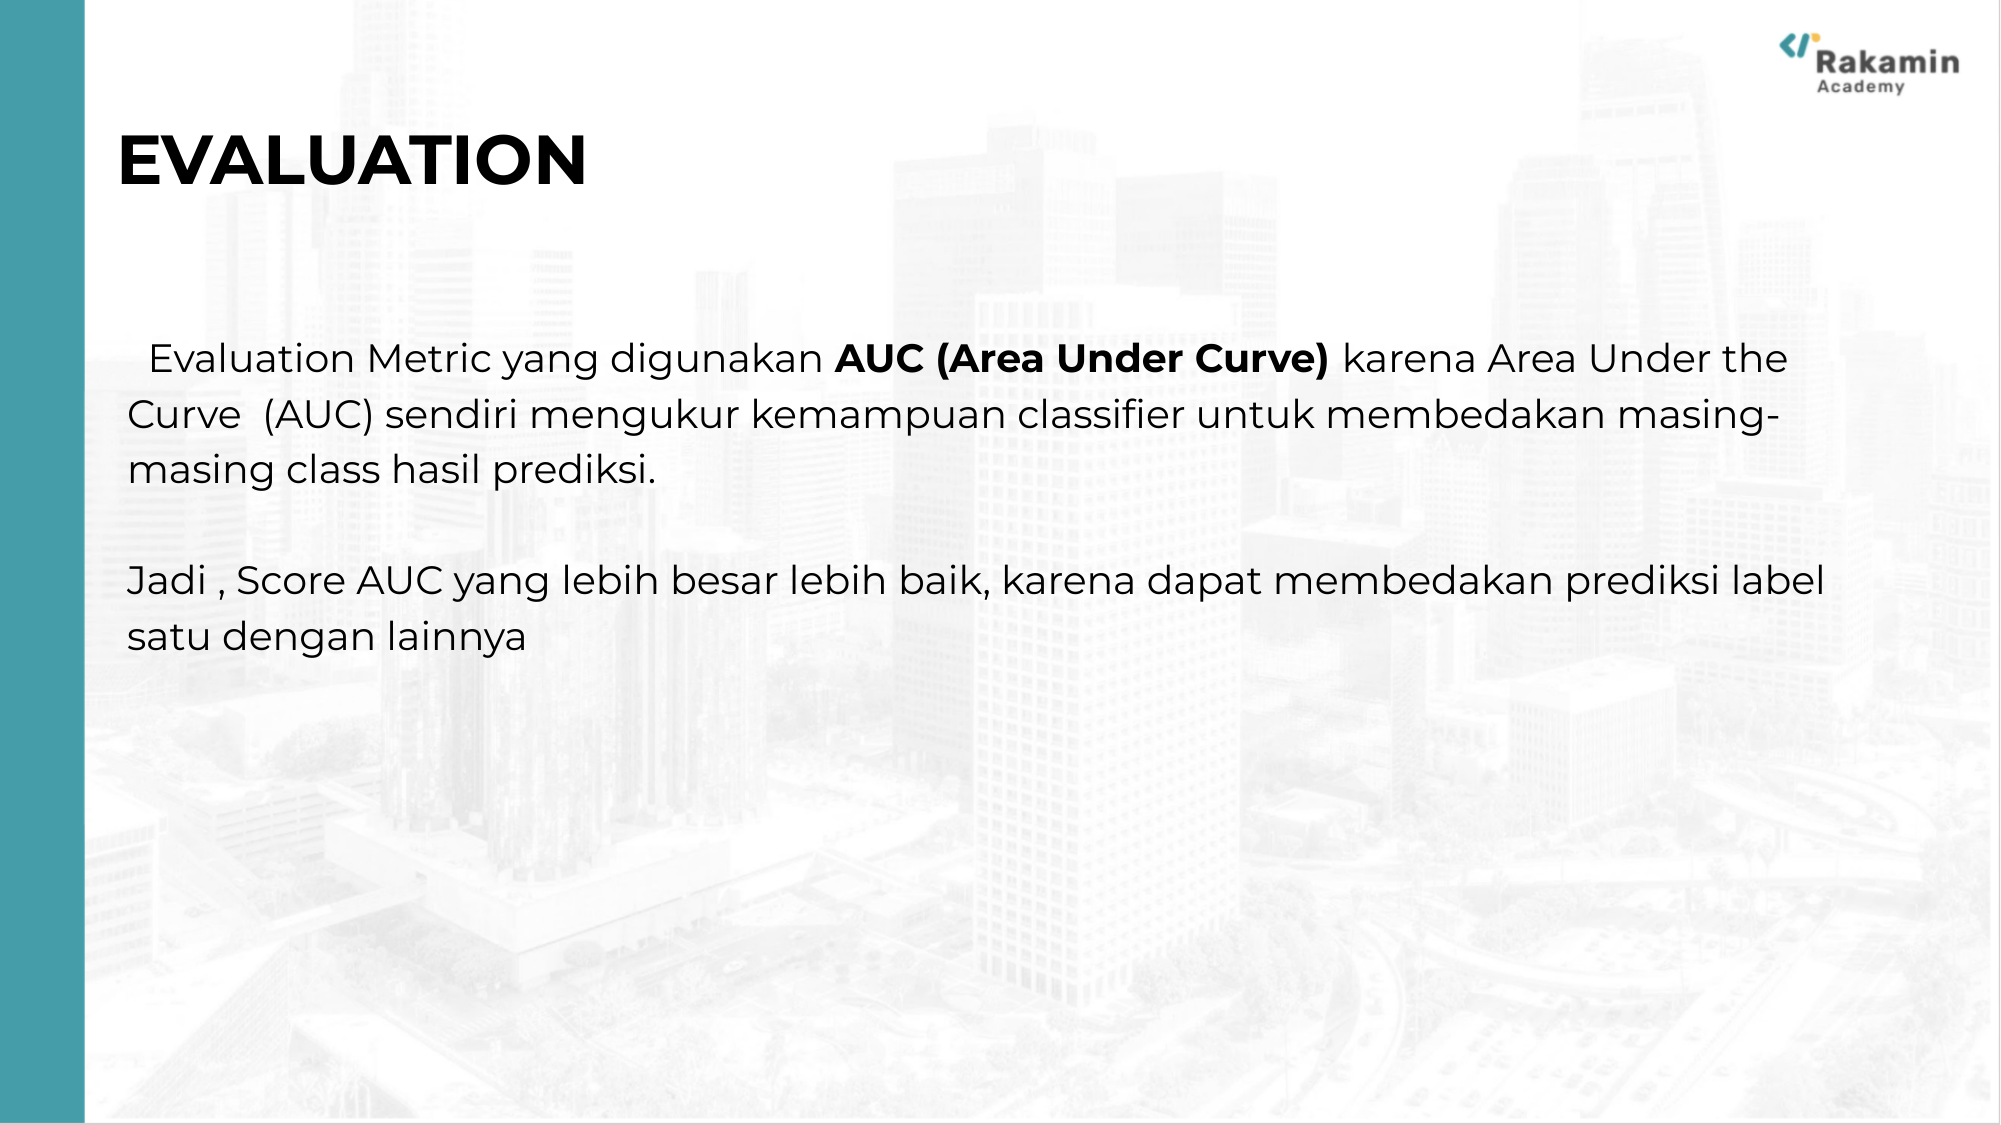

# EVALUATION

  Evaluation Metric yang digunakan AUC (Area Under Curve) karena Area Under the Curve  (AUC) sendiri mengukur kemampuan classifier untuk membedakan masing-masing class hasil prediksi.

Jadi , Score AUC yang lebih besar lebih baik, karena dapat membedakan prediksi label satu dengan lainnya